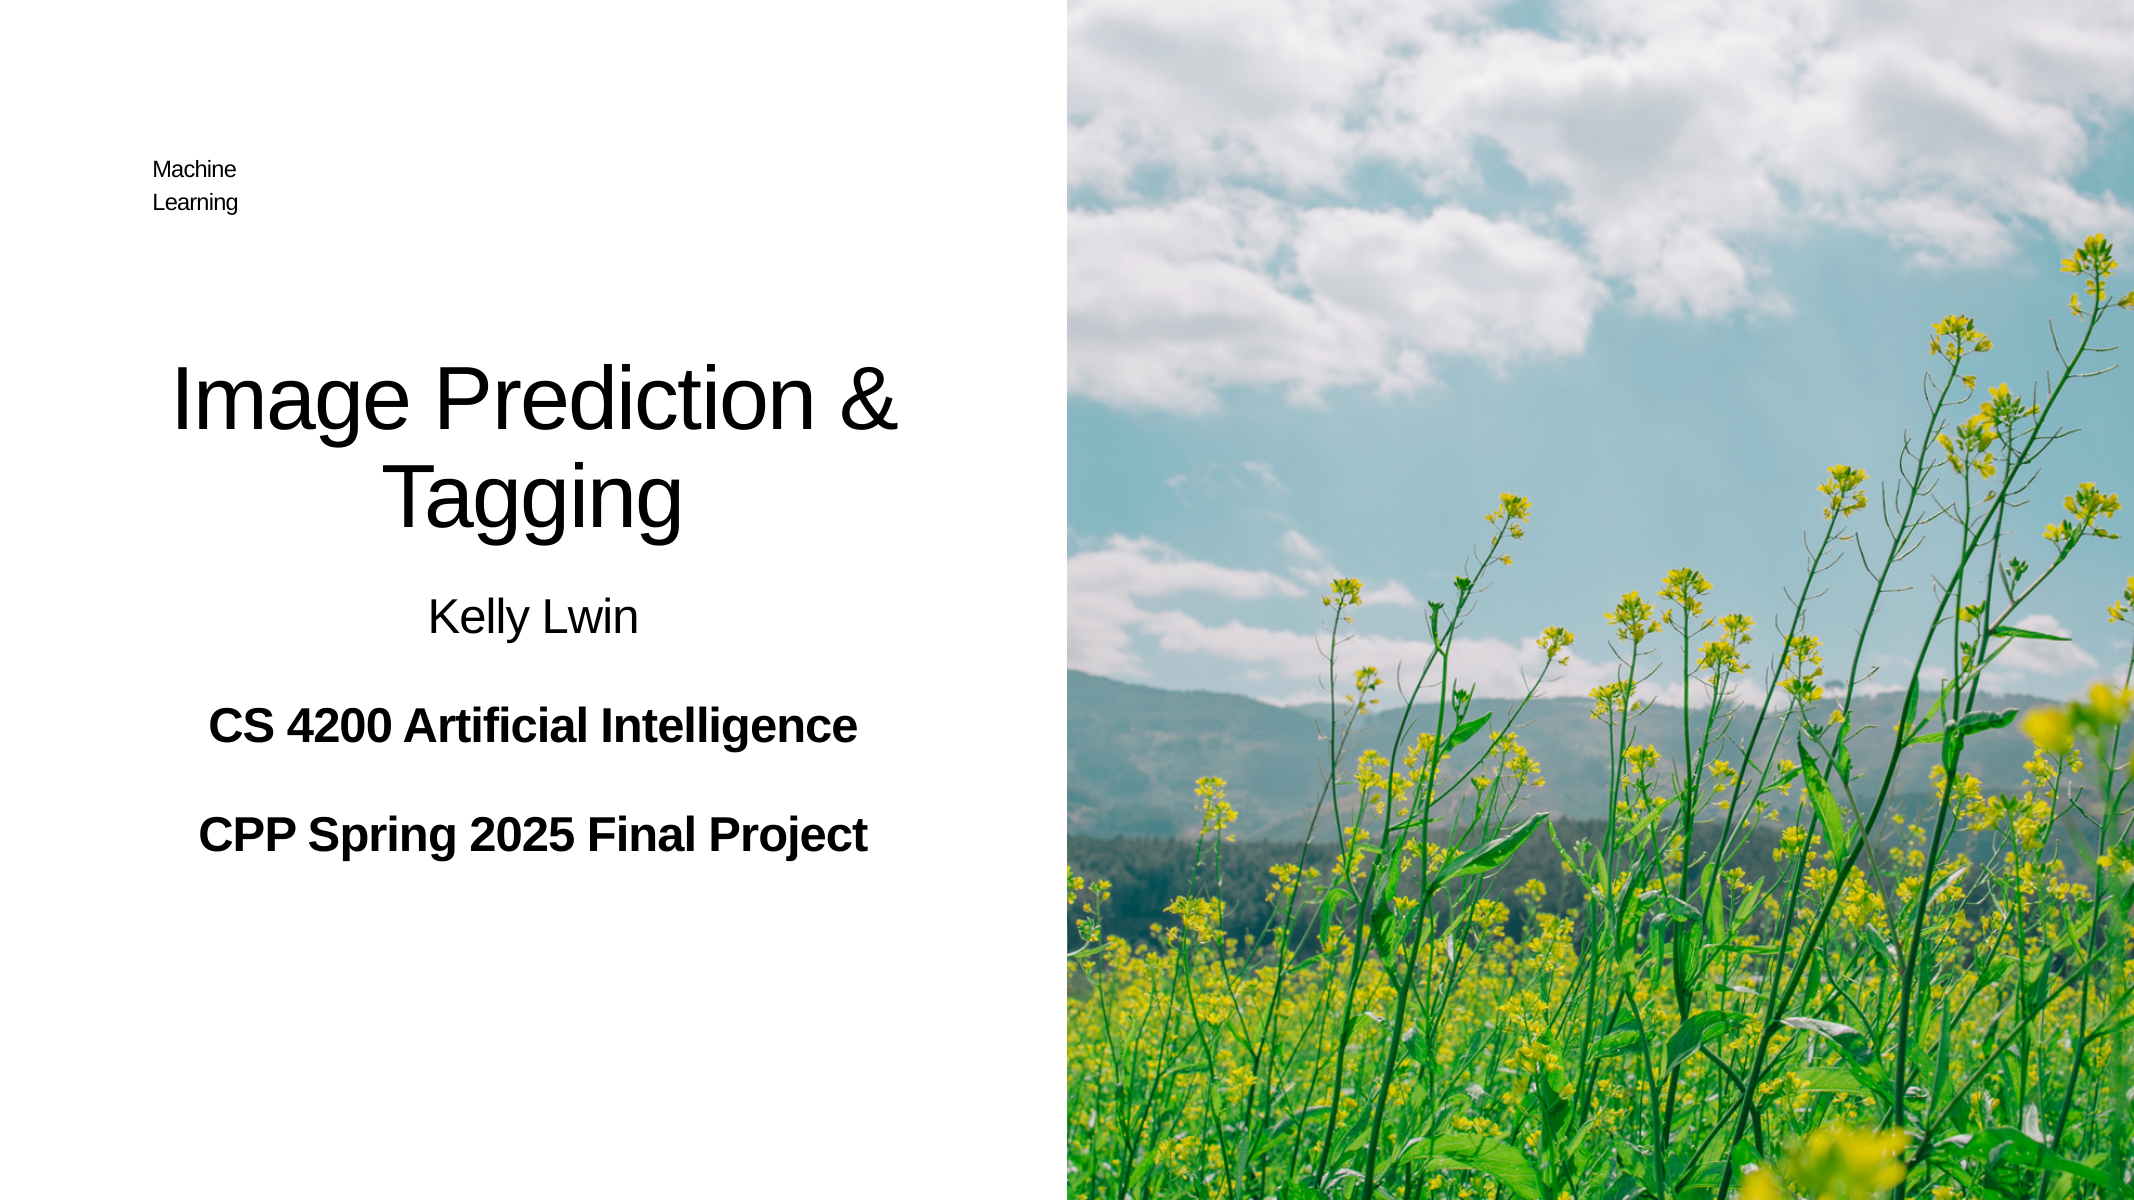

Machine Learning
Image Prediction & Tagging
Kelly Lwin​

CS 4200 Artificial Intelligence​

CPP Spring 2025 Final Project​